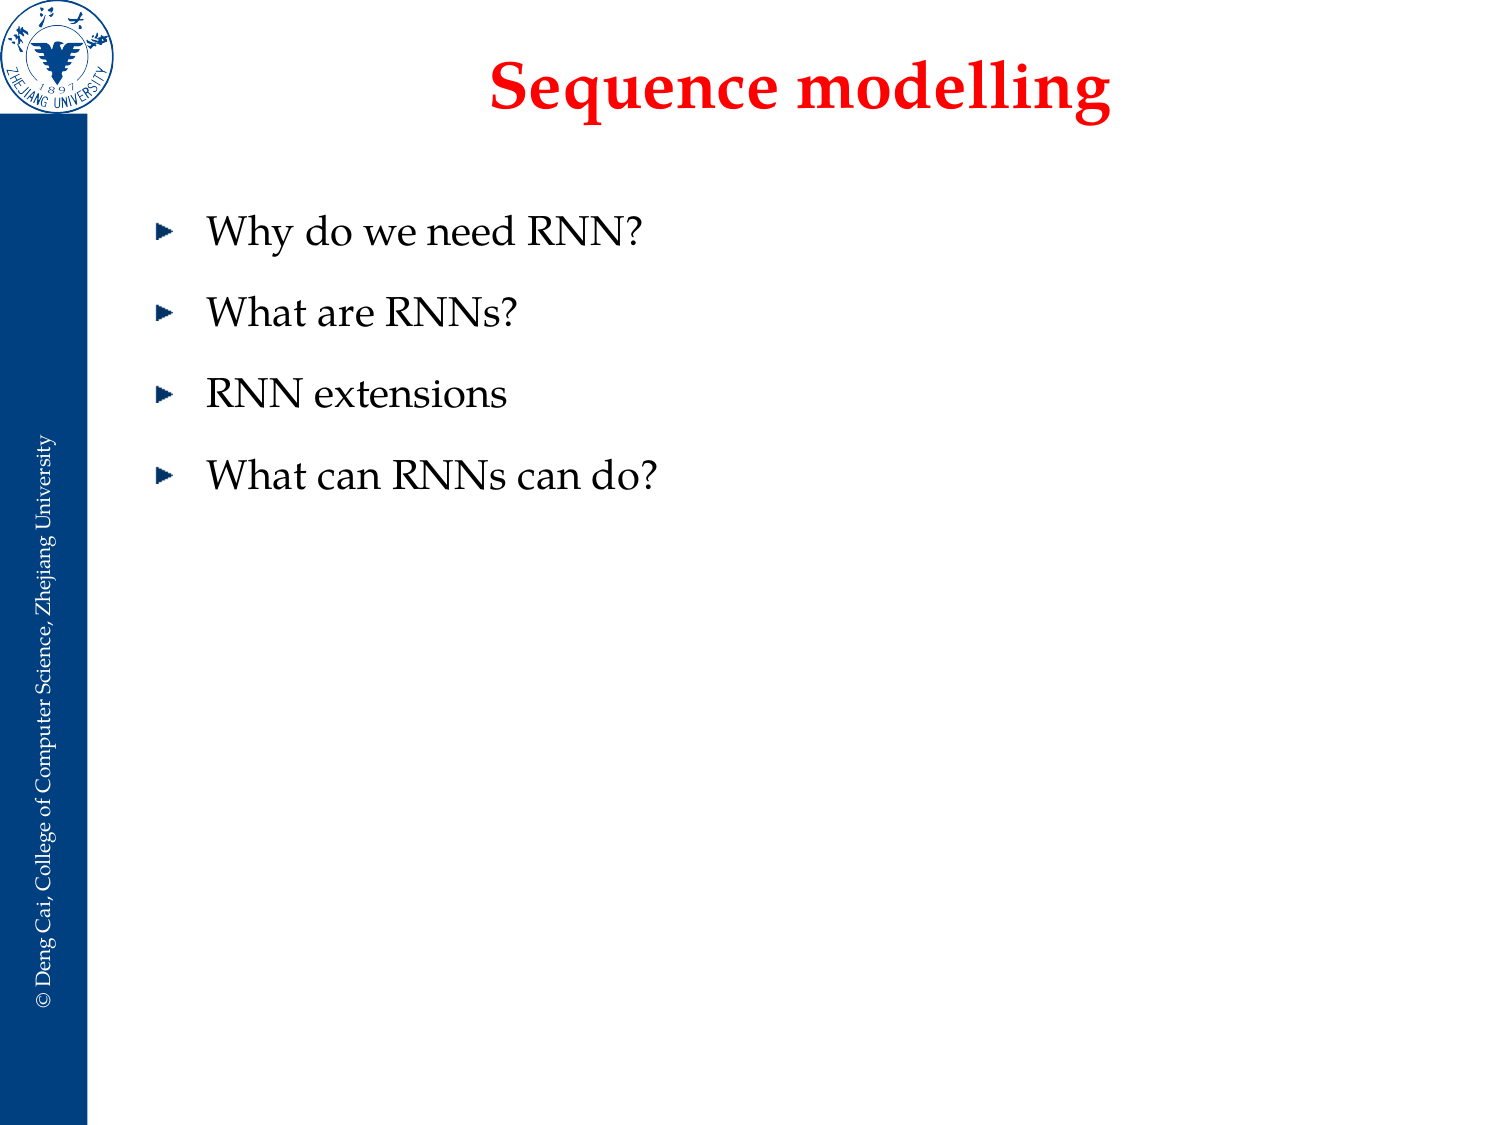

# Sequence modelling
Why do we need RNN?
What are RNNs?
RNN extensions
What can RNNs can do?